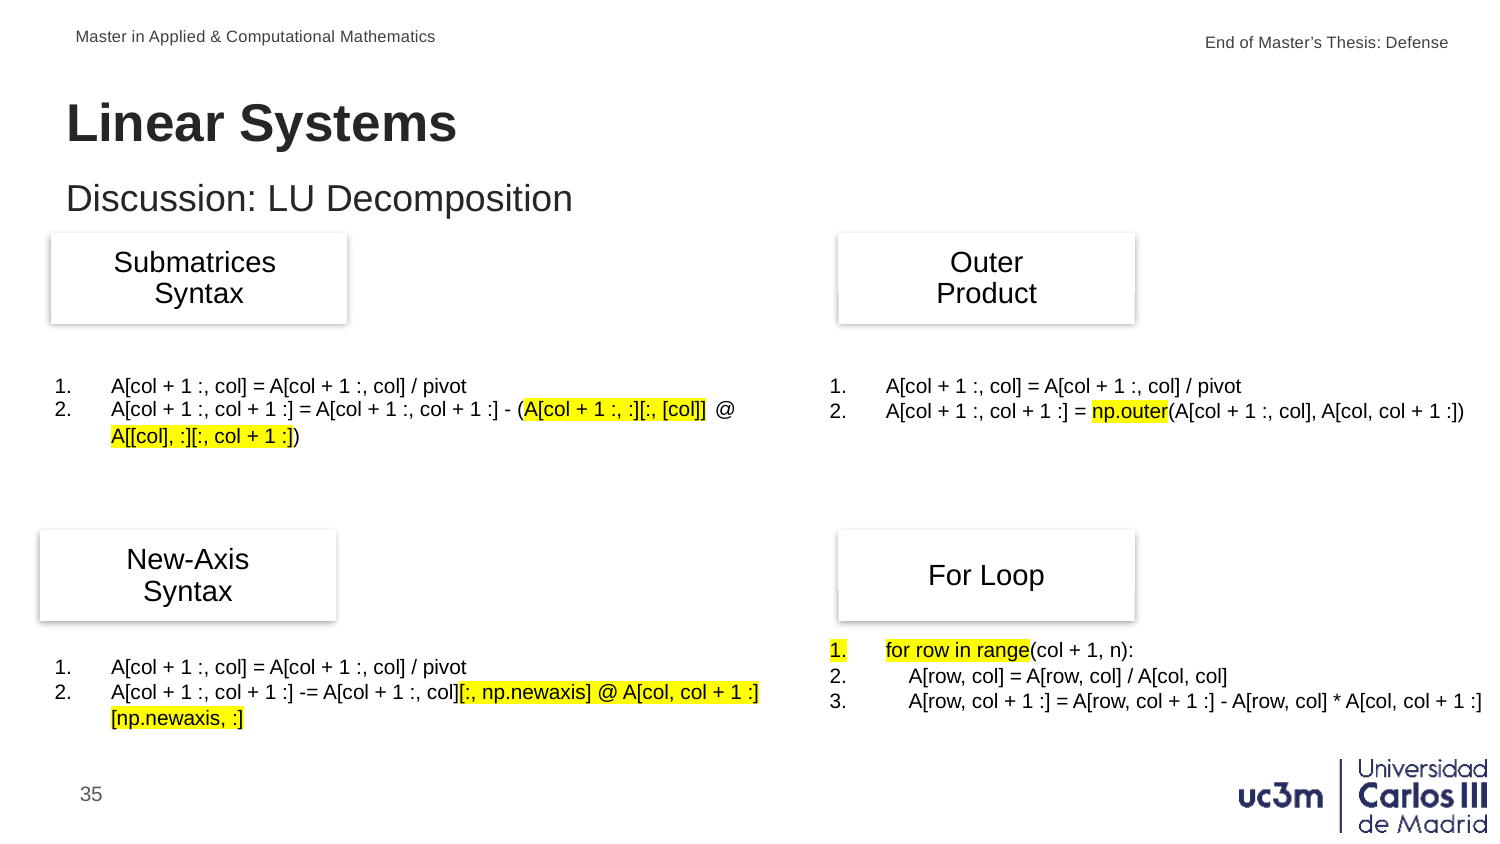

# Linear Systems
Discussion: LU Decomposition

Submatrices
Syntax

Outer
Product
A[col + 1 :, col] = A[col + 1 :, col] / pivot
A[col + 1 :, col + 1 :] = A[col + 1 :, col + 1 :] - (A[col + 1 :, :][:, [col]] @ A[[col], :][:, col + 1 :])
A[col + 1 :, col] = A[col + 1 :, col] / pivot
A[col + 1 :, col + 1 :] = np.outer(A[col + 1 :, col], A[col, col + 1 :])

For Loop

New-Axis
Syntax
for row in range(col + 1, n):
    A[row, col] = A[row, col] / A[col, col]
    A[row, col + 1 :] = A[row, col + 1 :] - A[row, col] * A[col, col + 1 :]
A[col + 1 :, col] = A[col + 1 :, col] / pivot
A[col + 1 :, col + 1 :] -= A[col + 1 :, col][:, np.newaxis] @ A[col, col + 1 :][np.newaxis, :]
35